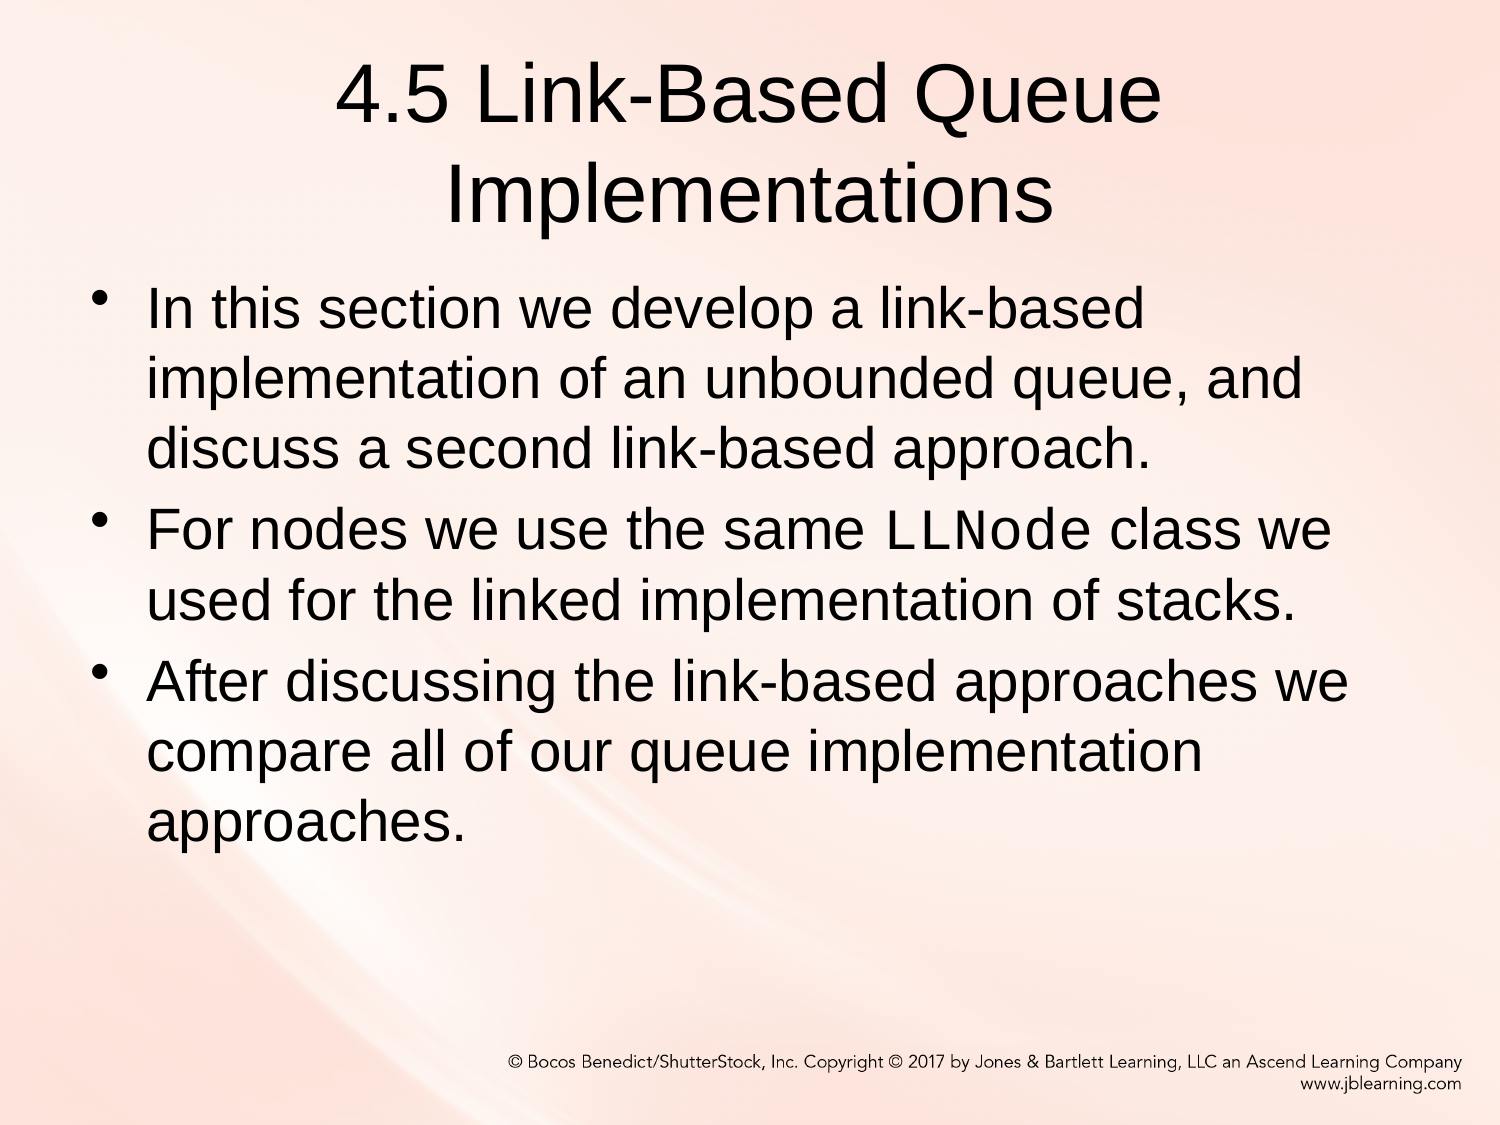

# 4.5 Link-Based Queue Implementations
In this section we develop a link-based implementation of an unbounded queue, and discuss a second link-based approach.
For nodes we use the same LLNode class we used for the linked implementation of stacks.
After discussing the link-based approaches we compare all of our queue implementation approaches.